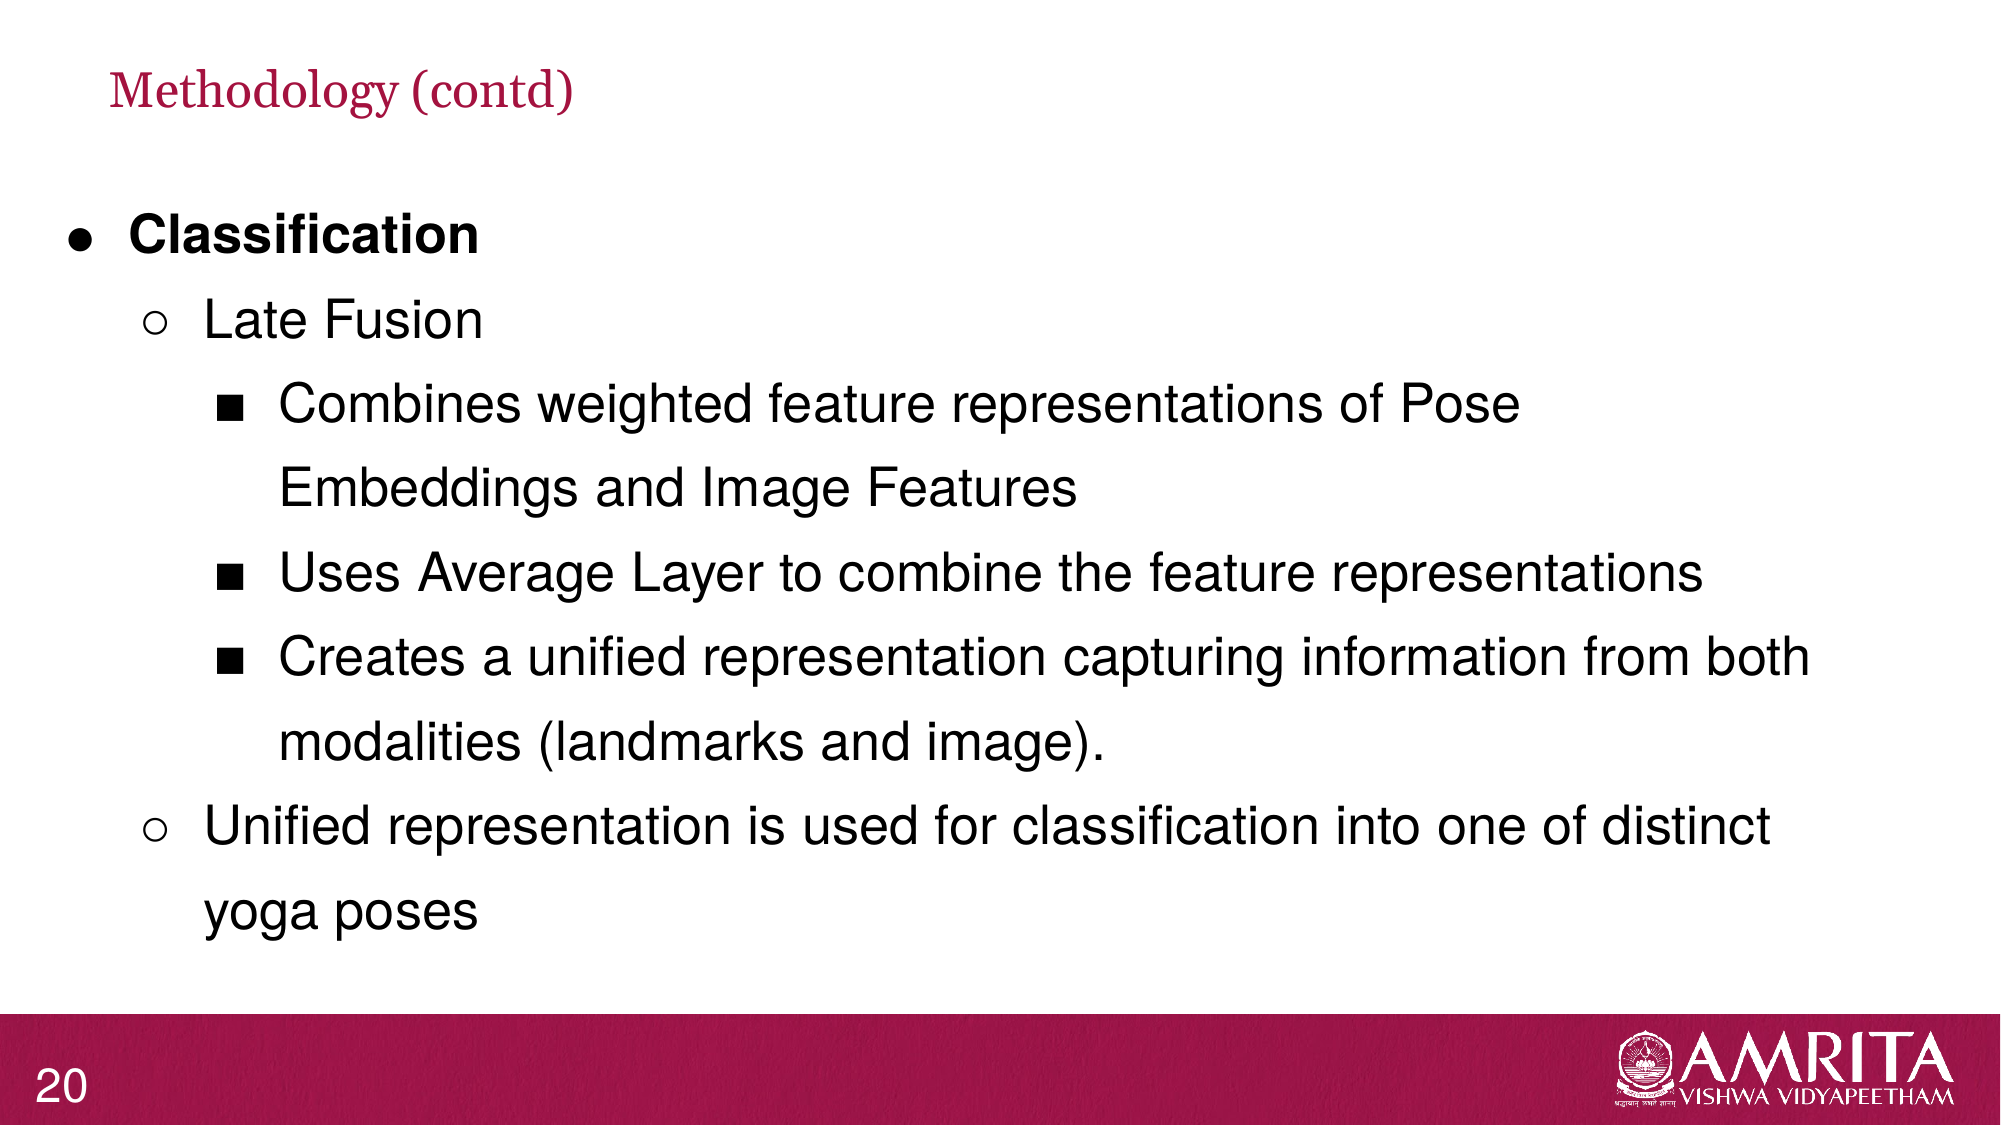

# Methodology (contd)
Classification
Late Fusion
Combines weighted feature representations of Pose Embeddings and Image Features
Uses Average Layer to combine the feature representations
Creates a unified representation capturing information from both modalities (landmarks and image).
Unified representation is used for classification into one of distinct yoga poses

20